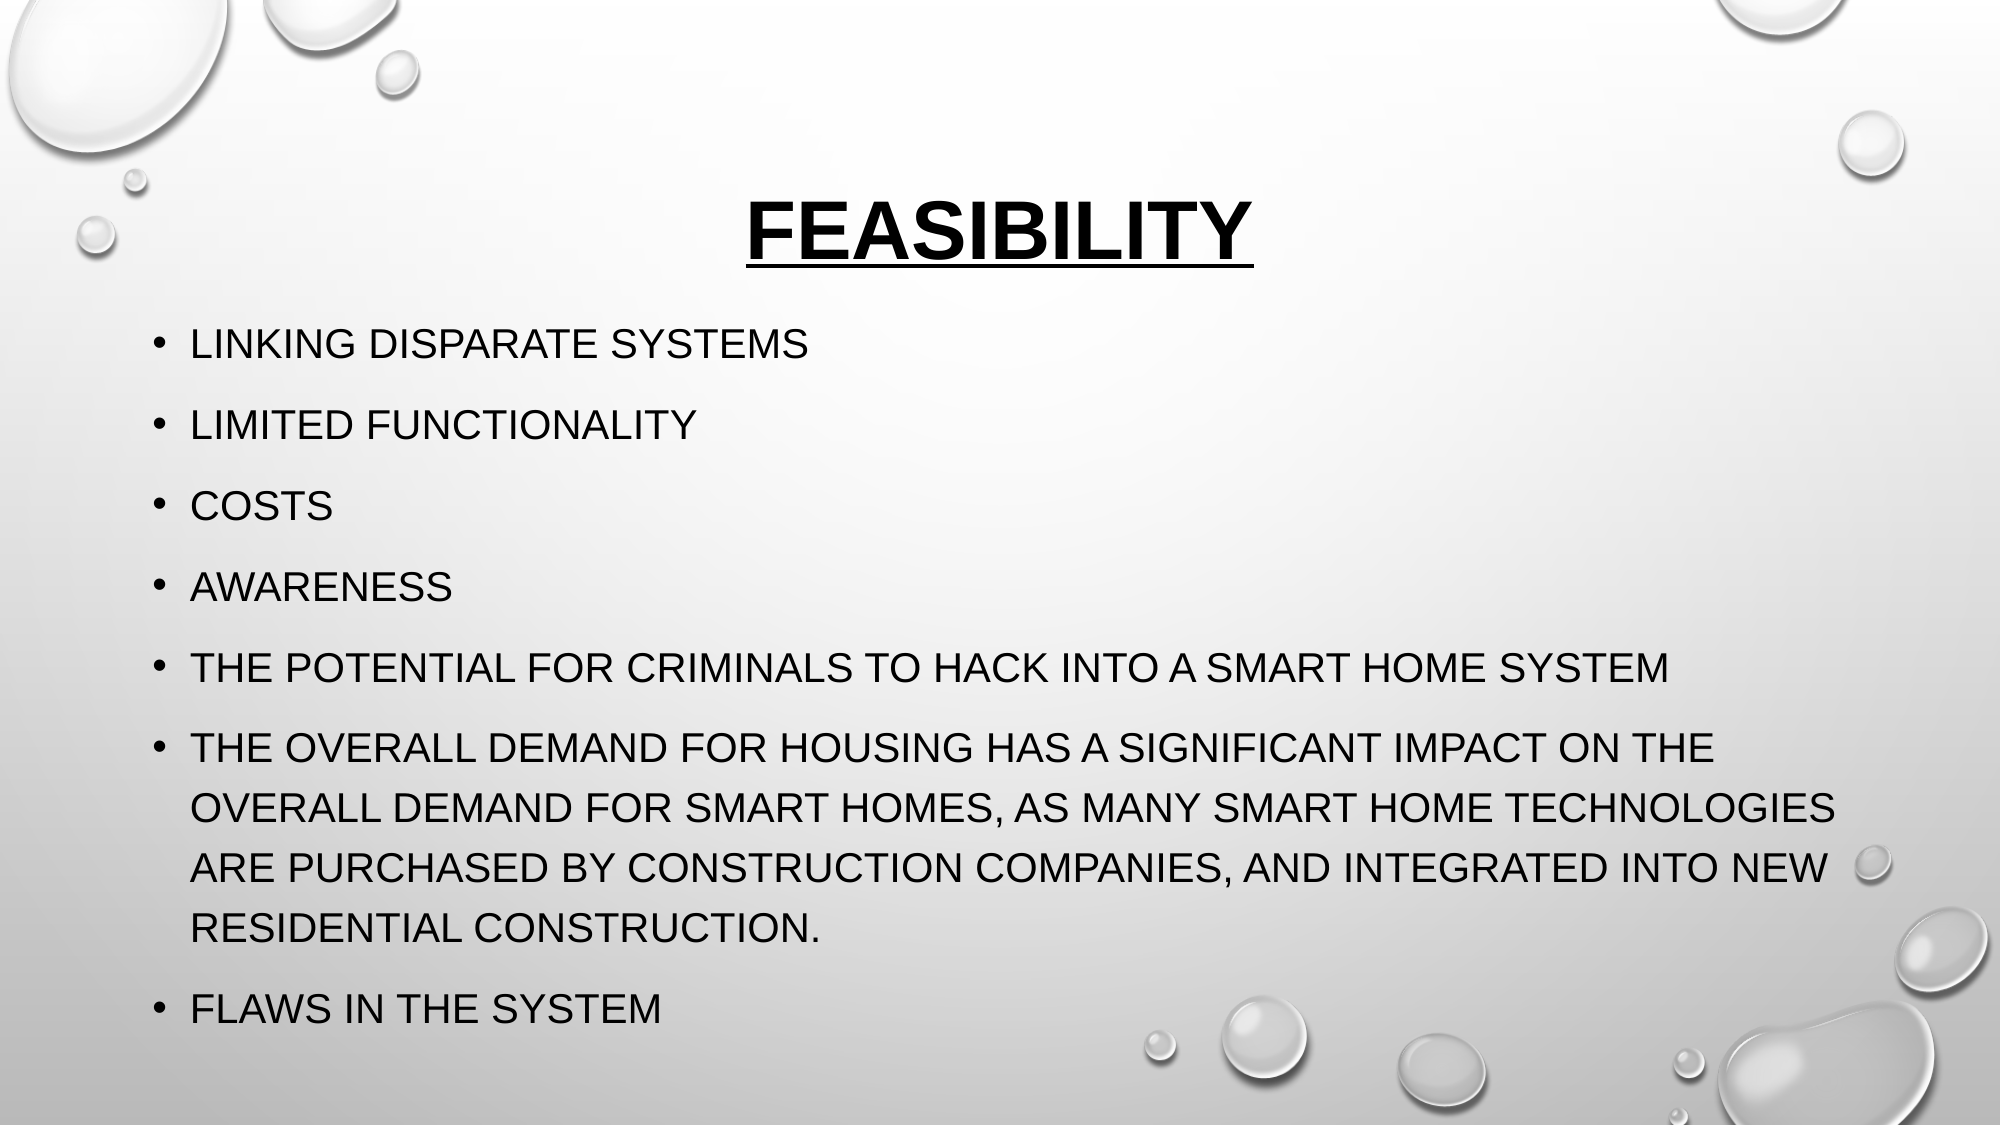

# FEASIBILITY
Linking disparate systems
Limited functionality
Costs
Awareness
The potential for criminals to hack into a smart home system
The overall demand for housing has a significant impact on the overall demand for smart homes, as many smart home technologies are purchased by construction companies, and integrated into new residential construction.
Flaws in the system